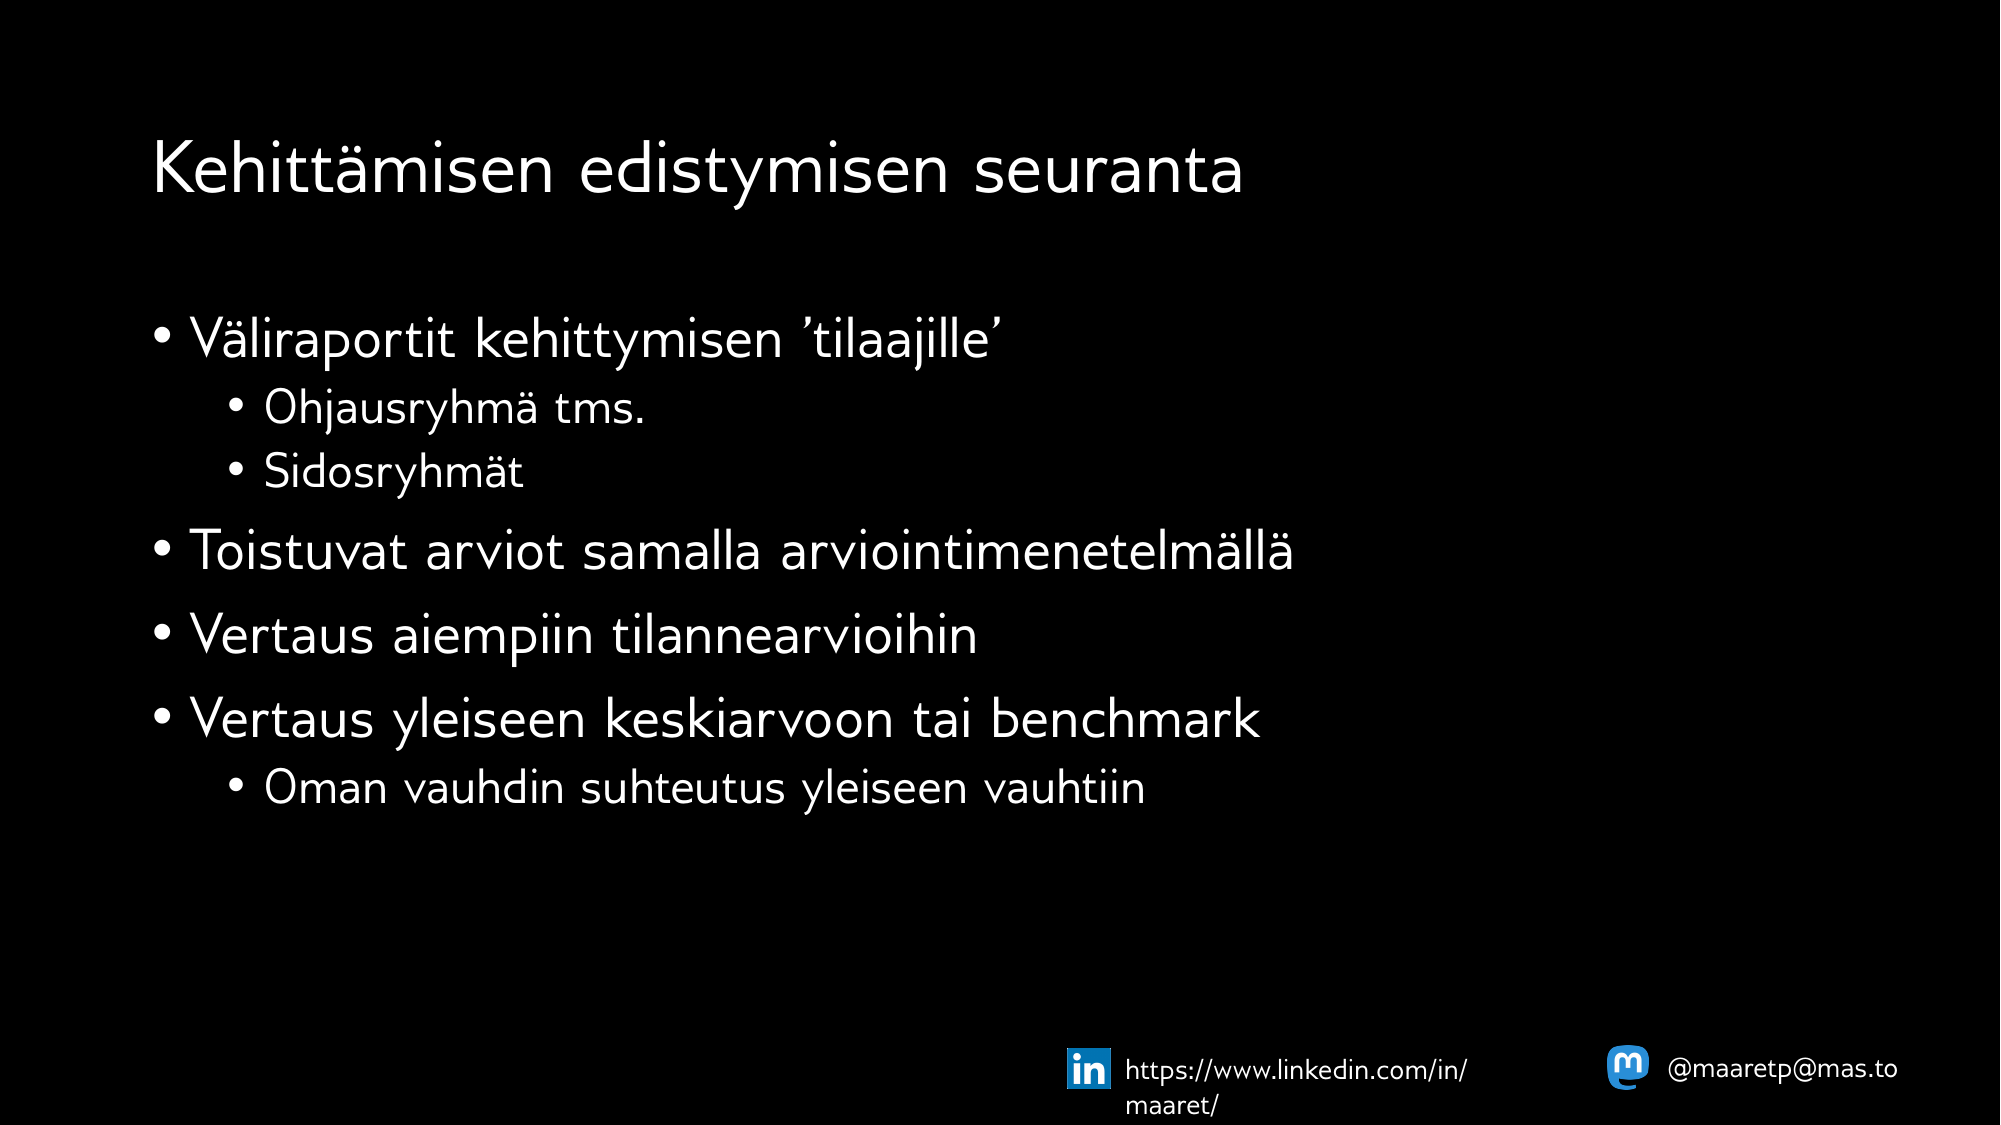

# Kehittämisen edistymisen seuranta
Väliraportit kehittymisen ’tilaajille’
Ohjausryhmä tms.
Sidosryhmät
Toistuvat arviot samalla arviointimenetelmällä
Vertaus aiempiin tilannearvioihin
Vertaus yleiseen keskiarvoon tai benchmark
Oman vauhdin suhteutus yleiseen vauhtiin